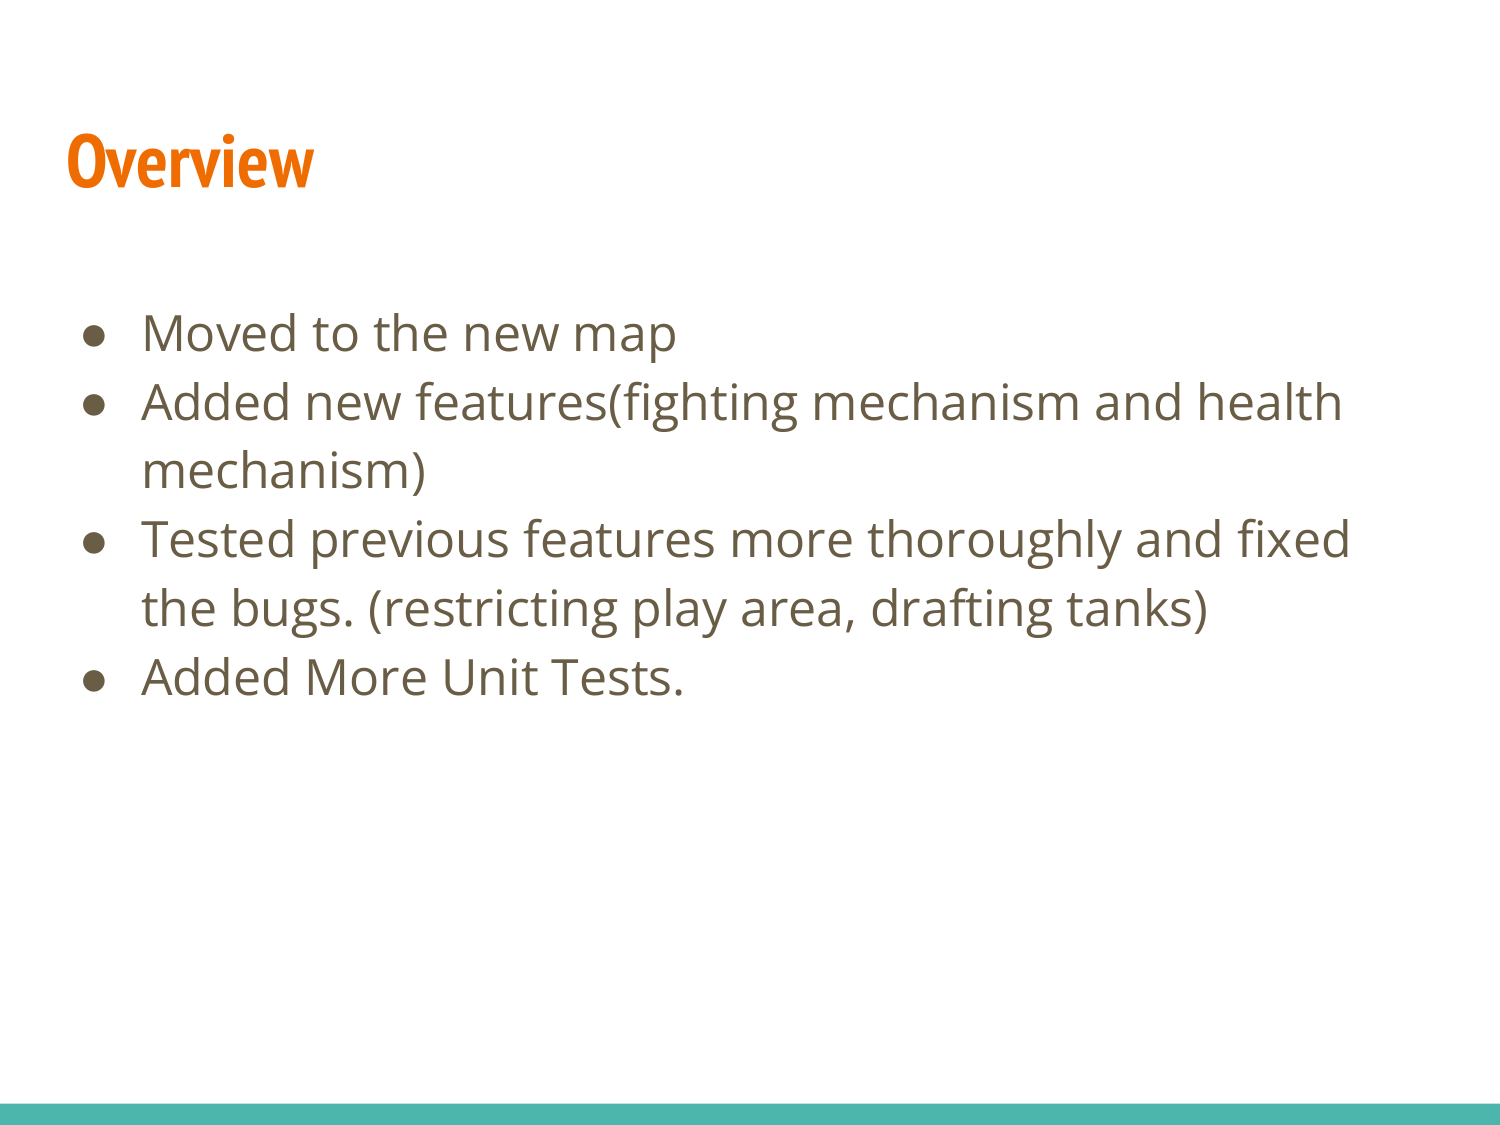

# Overview
Moved to the new map
Added new features(fighting mechanism and health mechanism)
Tested previous features more thoroughly and fixed the bugs. (restricting play area, drafting tanks)
Added More Unit Tests.